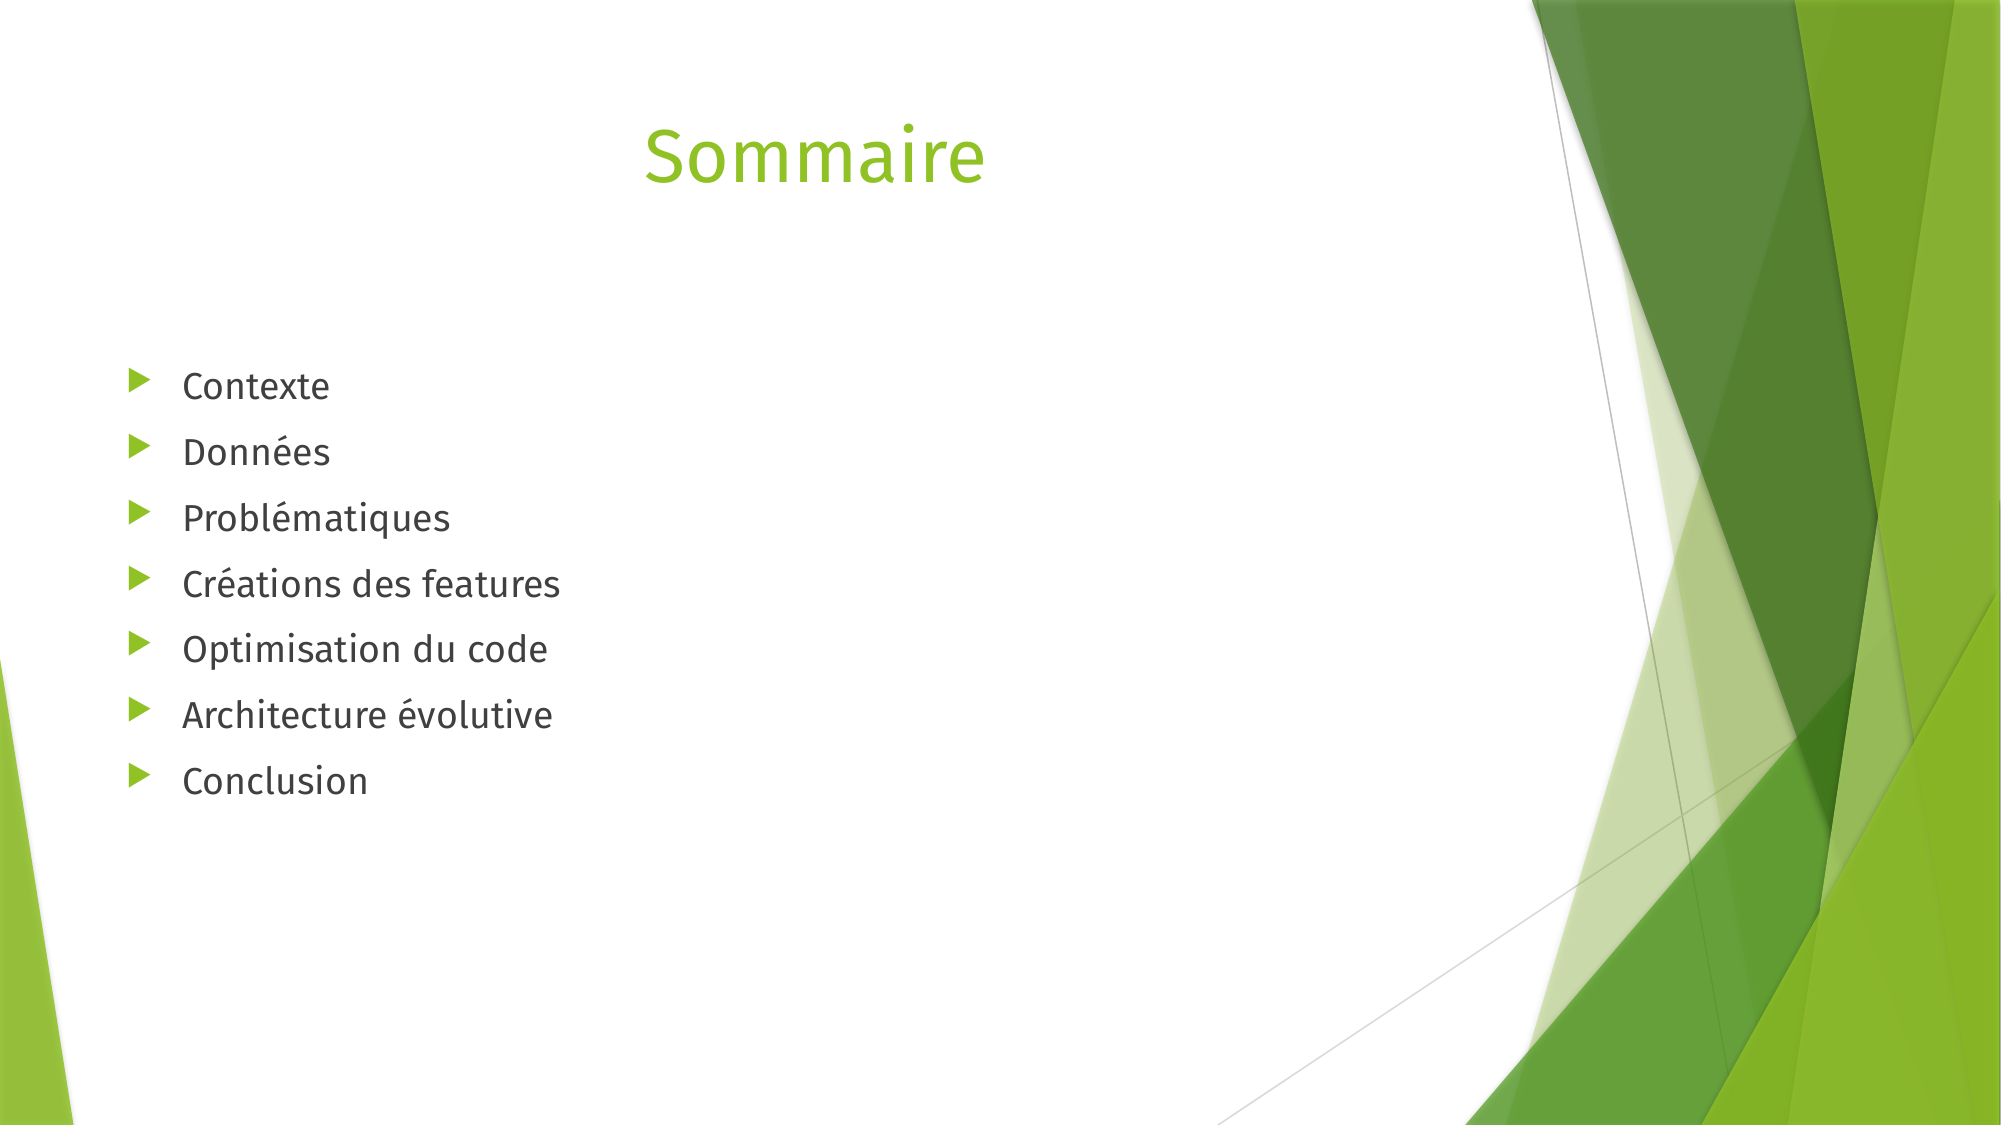

# Sommaire
Contexte
Données
Problématiques
Créations des features
Optimisation du code
Architecture évolutive
Conclusion